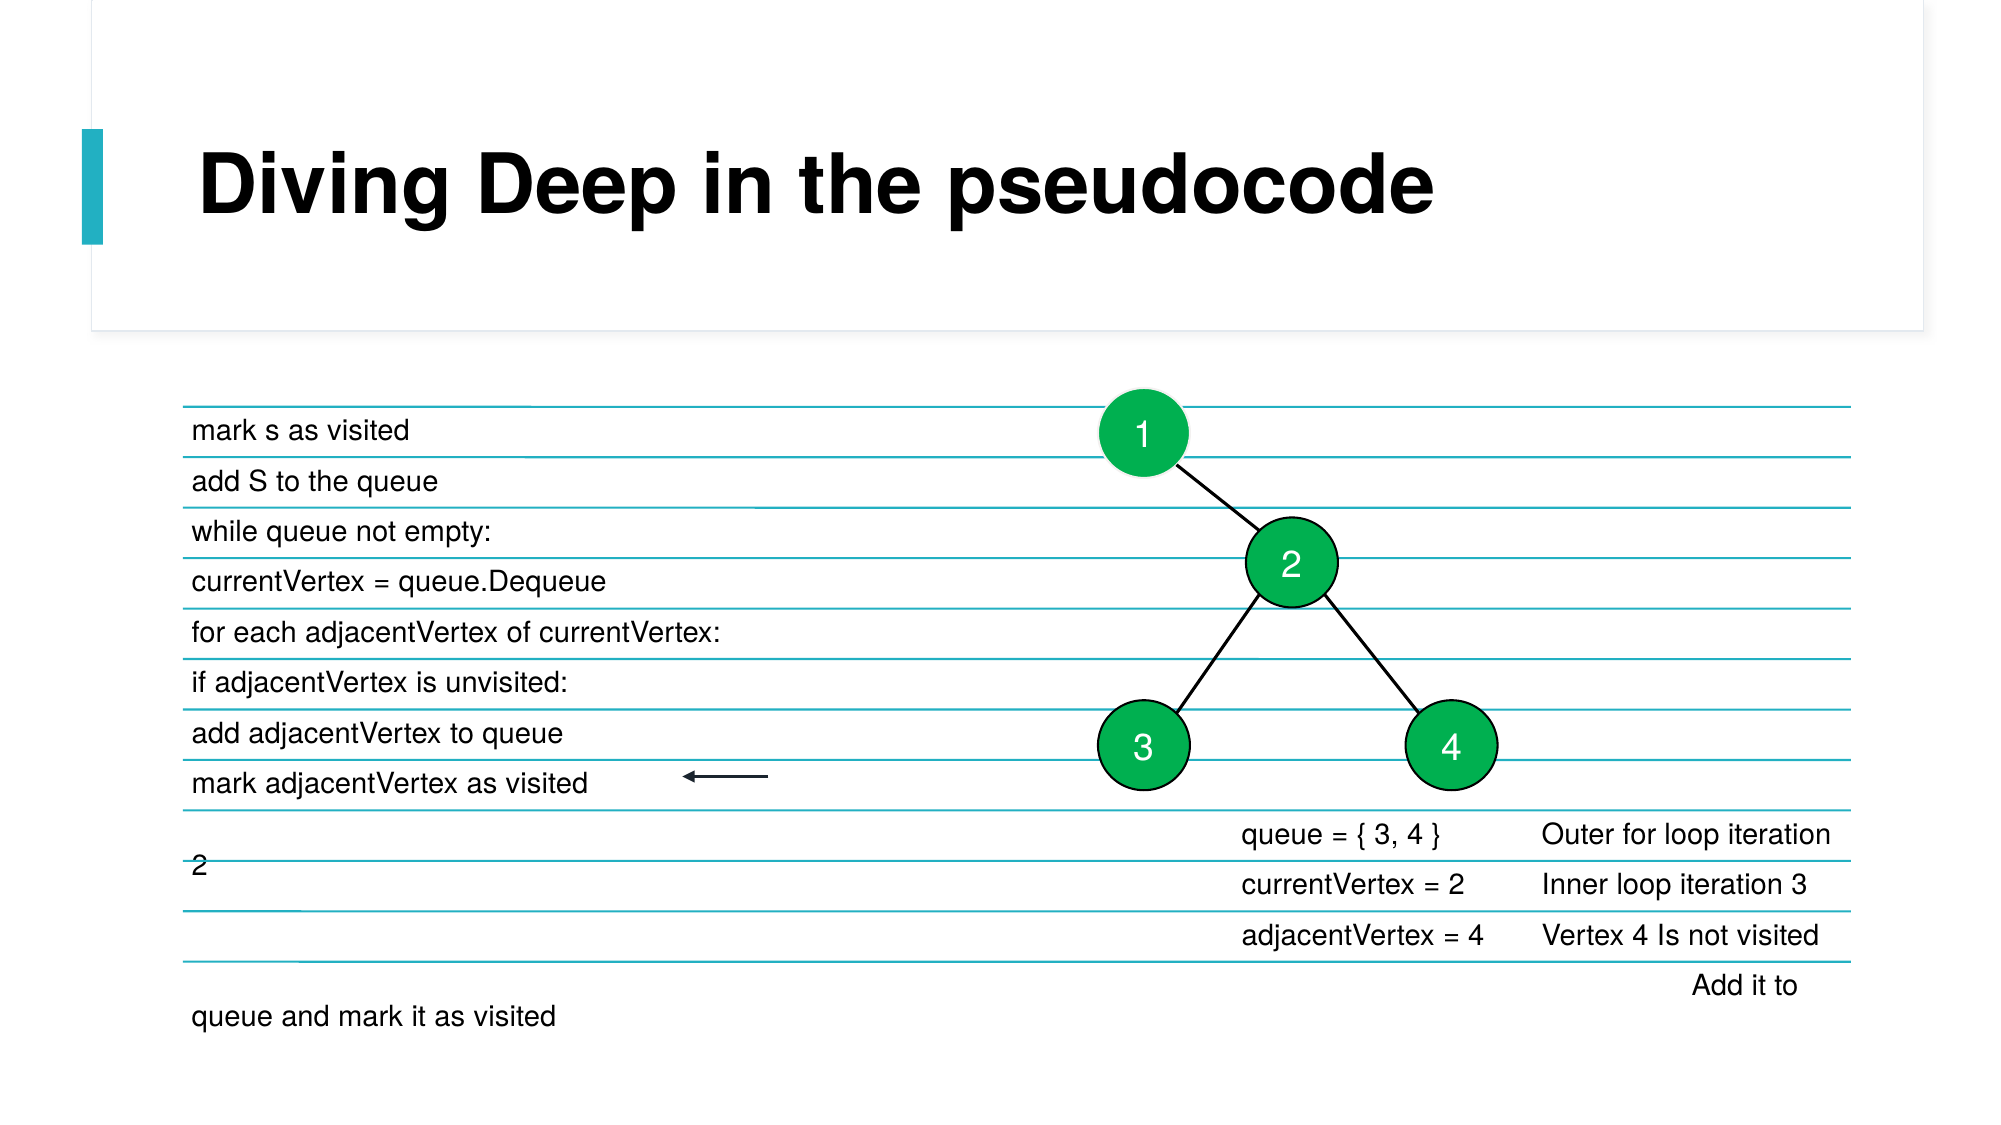

# Diving Deep in the pseudocode
1
mark s as visited
add S to the queue
while queue not empty:
currentVertex = queue.Dequeue
for each adjacentVertex of currentVertex:
if adjacentVertex is unvisited:
add adjacentVertex to queue
mark adjacentVertex as visited
							queue = { 3, 4 } 	Outer for loop iteration 2
							currentVertex = 2	Inner loop iteration 3
							adjacentVertex = 4	Vertex 4 Is not visited
 										Add it to queue and mark it as visited
2
3
4